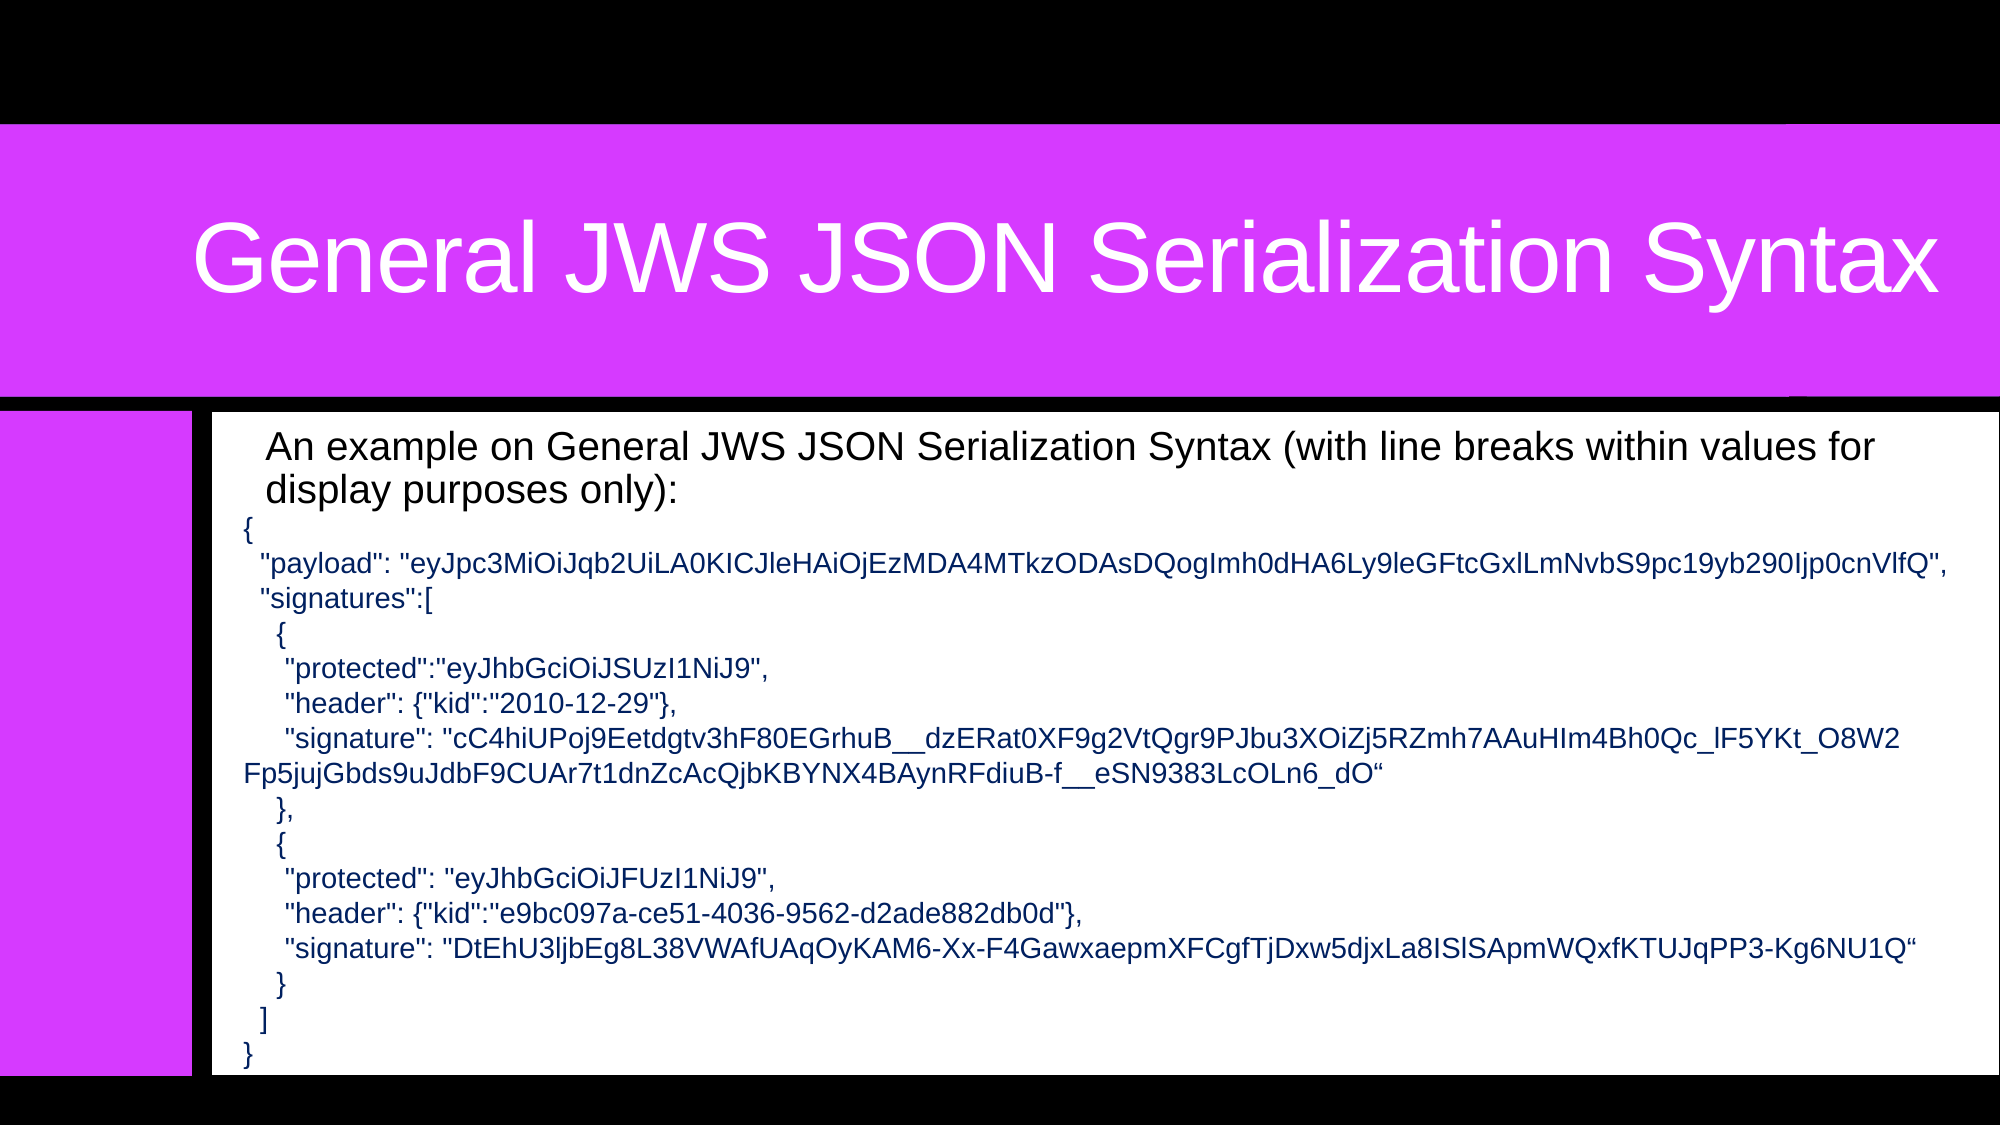

# General JWS JSON Serialization Syntax

An example on General JWS JSON Serialization Syntax (with line breaks within values for display purposes only):
{
  "payload": "eyJpc3MiOiJqb2UiLA0KICJleHAiOjEzMDA4MTkzODAsDQogImh0dHA6Ly9leGFtcGxlLmNvbS9pc19yb290Ijp0cnVlfQ",
  "signatures":[
    {
     "protected":"eyJhbGciOiJSUzI1NiJ9",
     "header": {"kid":"2010-12-29"},
     "signature": "cC4hiUPoj9Eetdgtv3hF80EGrhuB__dzERat0XF9g2VtQgr9PJbu3XOiZj5RZmh7AAuHIm4Bh0Qc_lF5YKt_O8W2
Fp5jujGbds9uJdbF9CUAr7t1dnZcAcQjbKBYNX4BAynRFdiuB-f__eSN9383LcOLn6_dO“
    },
    {
     "protected": "eyJhbGciOiJFUzI1NiJ9",
     "header": {"kid":"e9bc097a-ce51-4036-9562-d2ade882db0d"},
     "signature": "DtEhU3ljbEg8L38VWAfUAqOyKAM6-Xx-F4GawxaepmXFCgfTjDxw5djxLa8ISlSApmWQxfKTUJqPP3-Kg6NU1Q“
    }
  ]
}